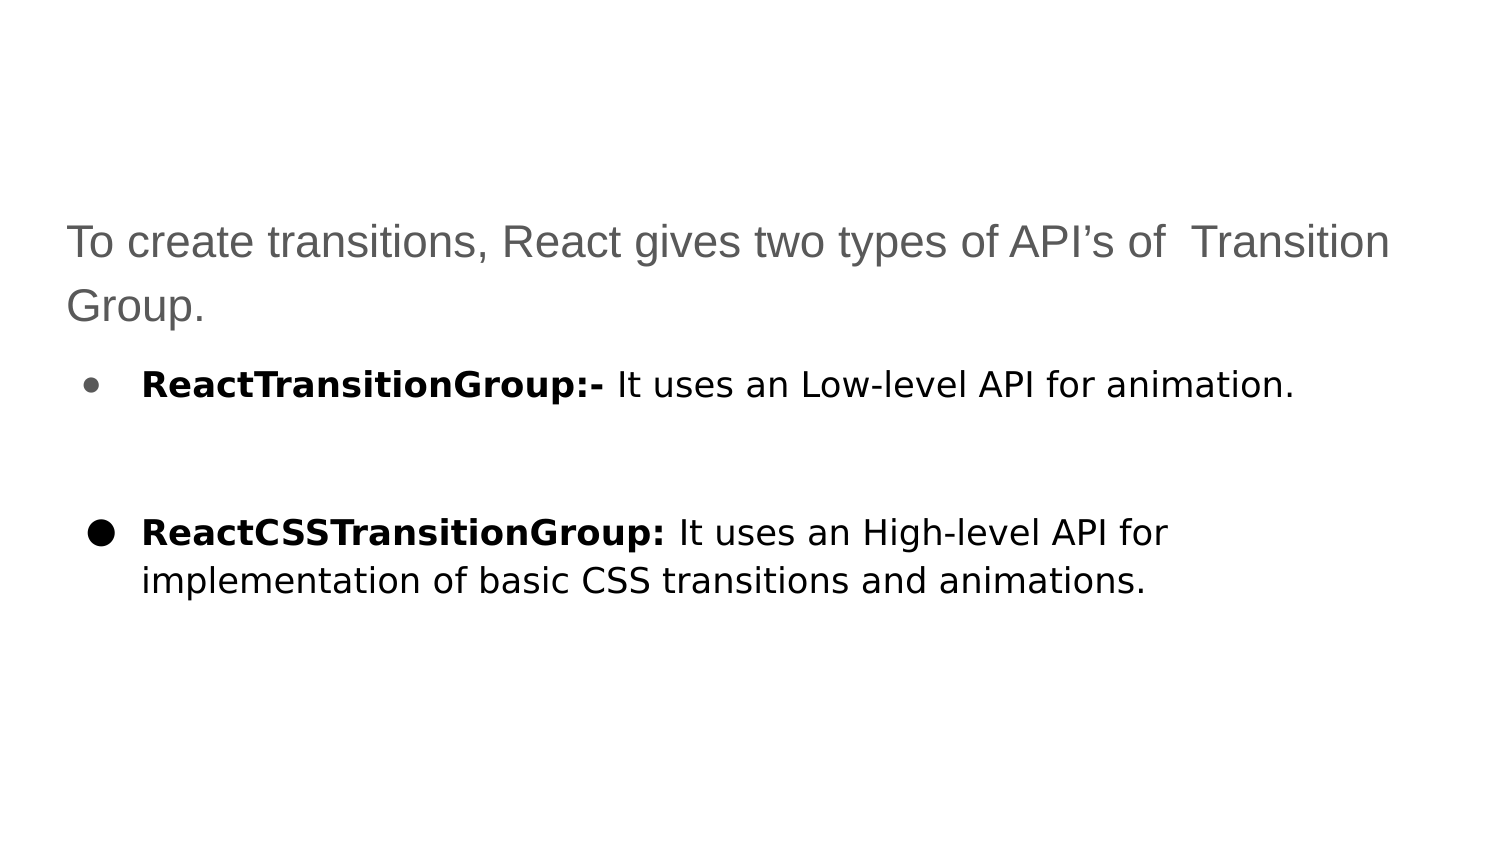

#
To create transitions, React gives two types of API’s of  Transition Group.
ReactTransitionGroup:- It uses an Low-level API for animation.

ReactCSSTransitionGroup: It uses an High-level API for implementation of basic CSS transitions and animations.